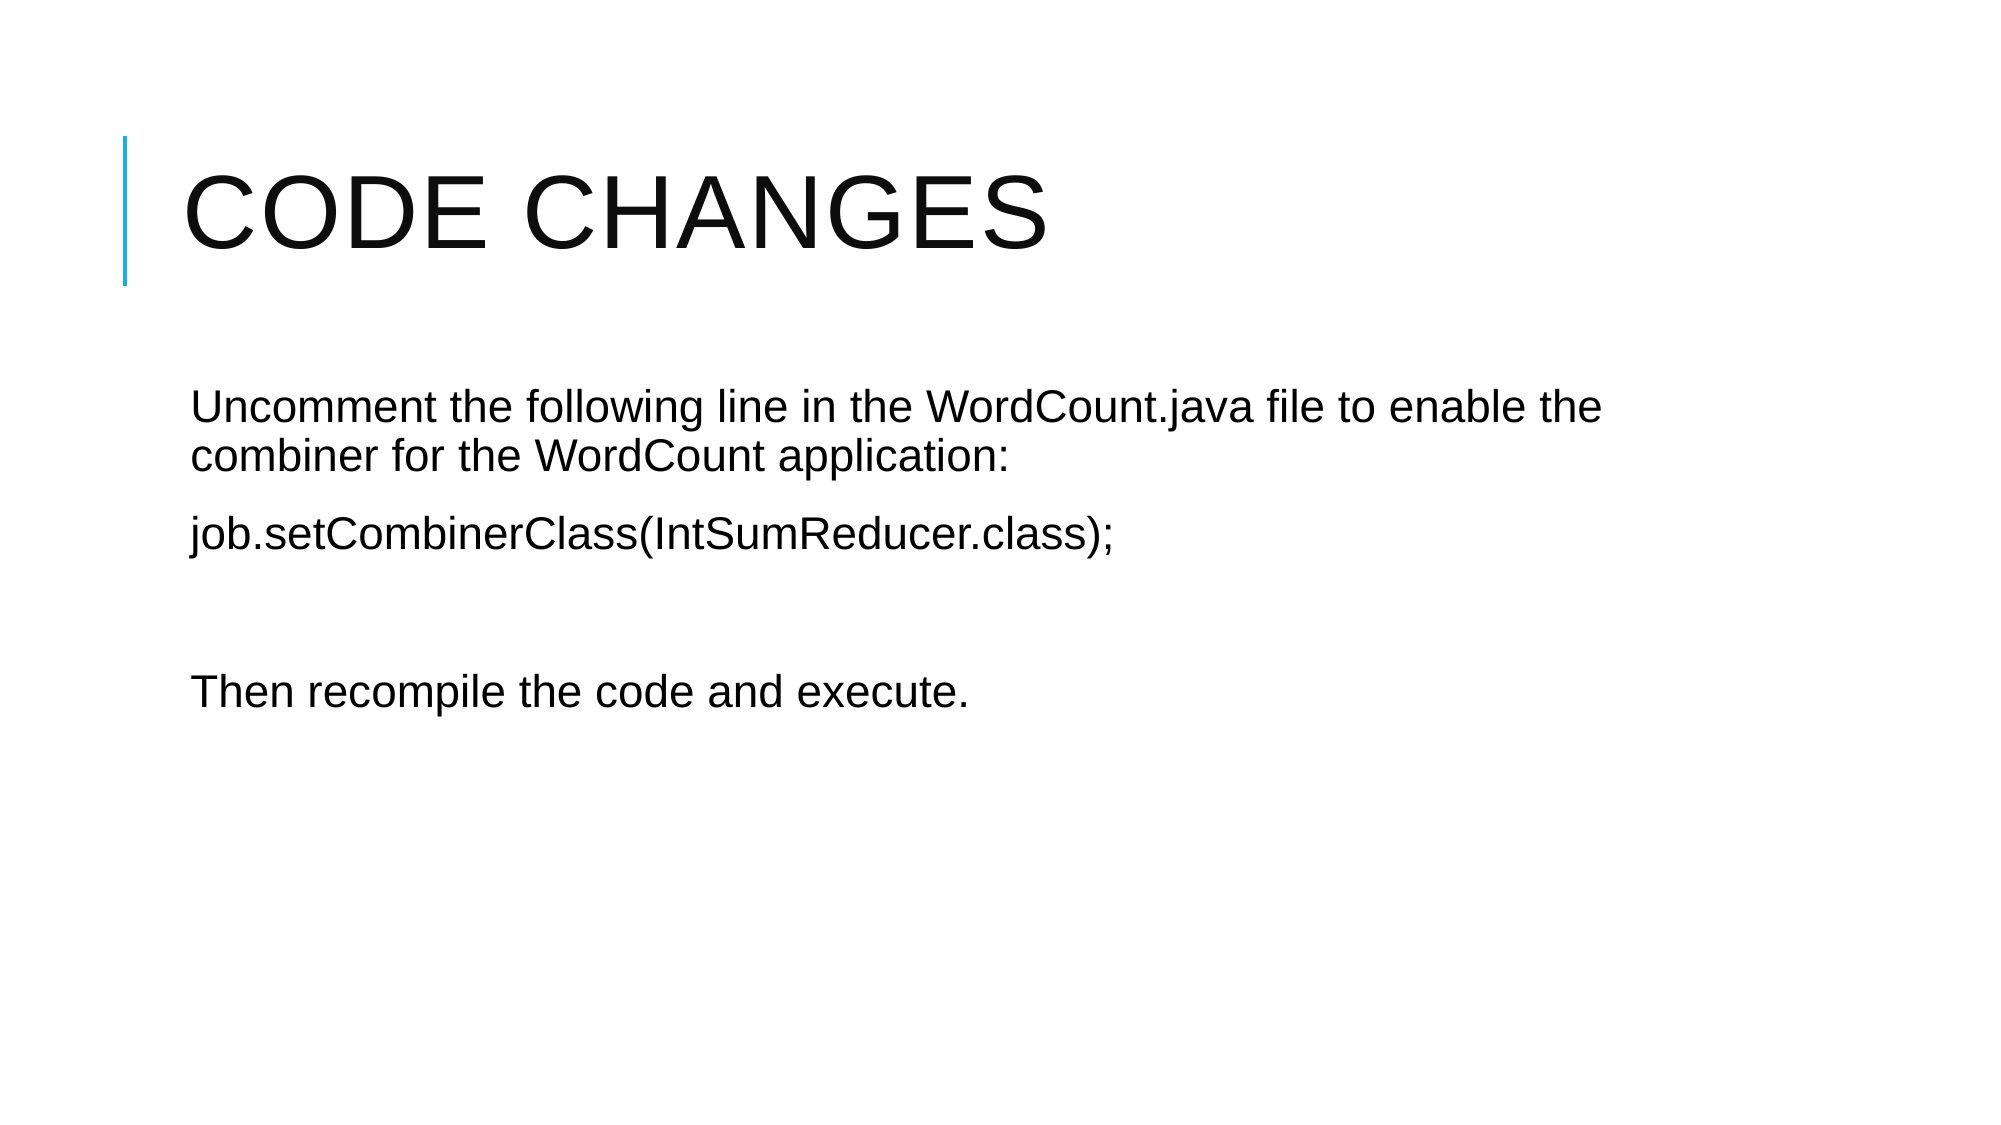

# Code changes
Uncomment the following line in the WordCount.java file to enable the combiner for the WordCount application:
job.setCombinerClass(IntSumReducer.class);

Then recompile the code and execute.